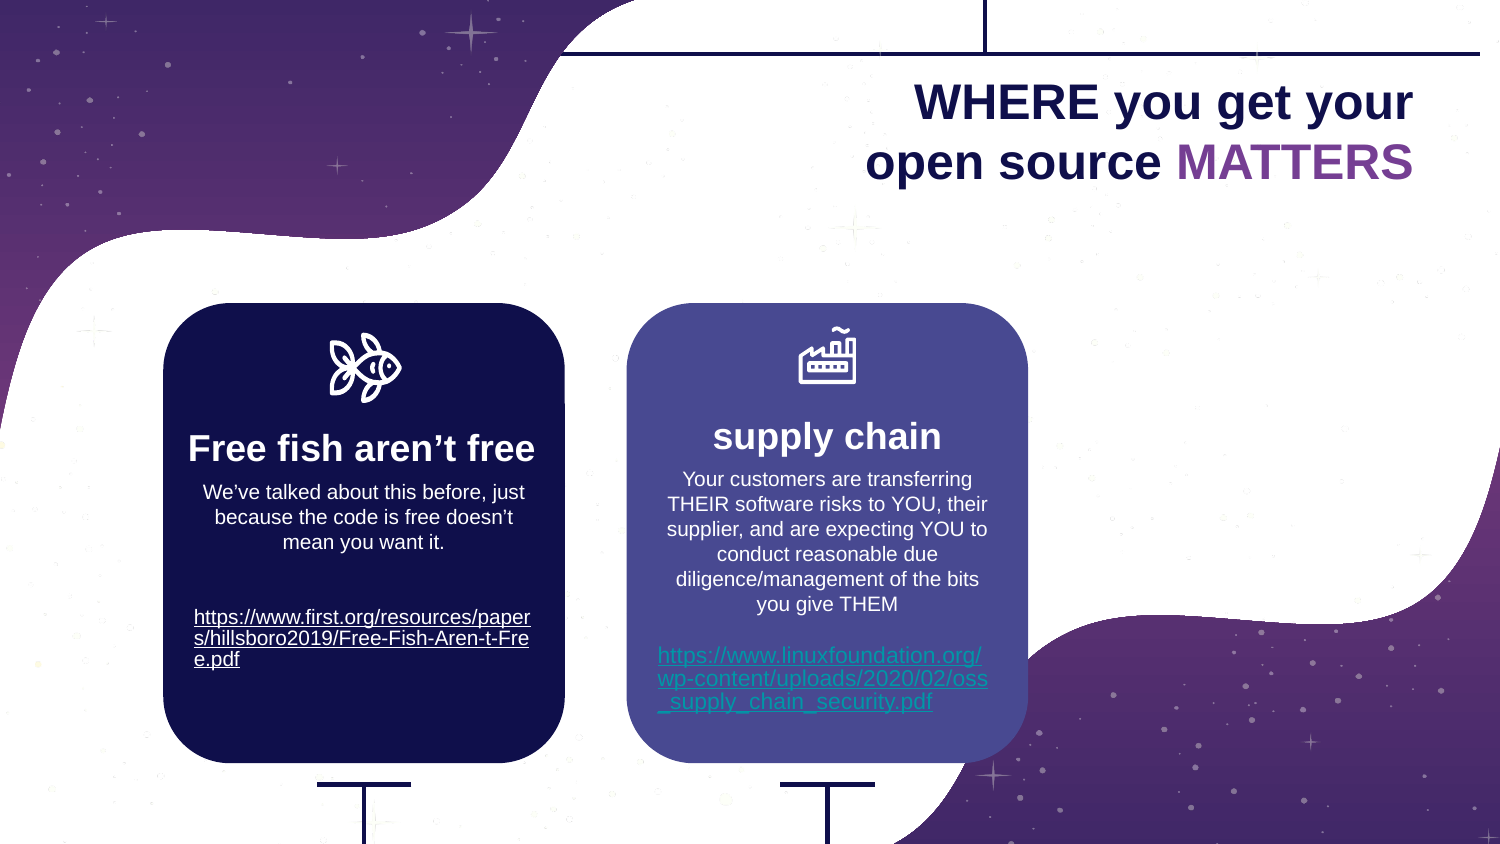

# WHERE you get your open source MATTERS

supply chain
Free fish aren’t free
Your customers are transferring THEIR software risks to YOU, their supplier, and are expecting YOU to conduct reasonable due diligence/management of the bits you give THEM

https://www.linuxfoundation.org/wp-content/uploads/2020/02/oss_supply_chain_security.pdf

We’ve talked about this before, just because the code is free doesn’t mean you want it.

https://www.first.org/resources/papers/hillsboro2019/Free-Fish-Aren-t-Free.pdf